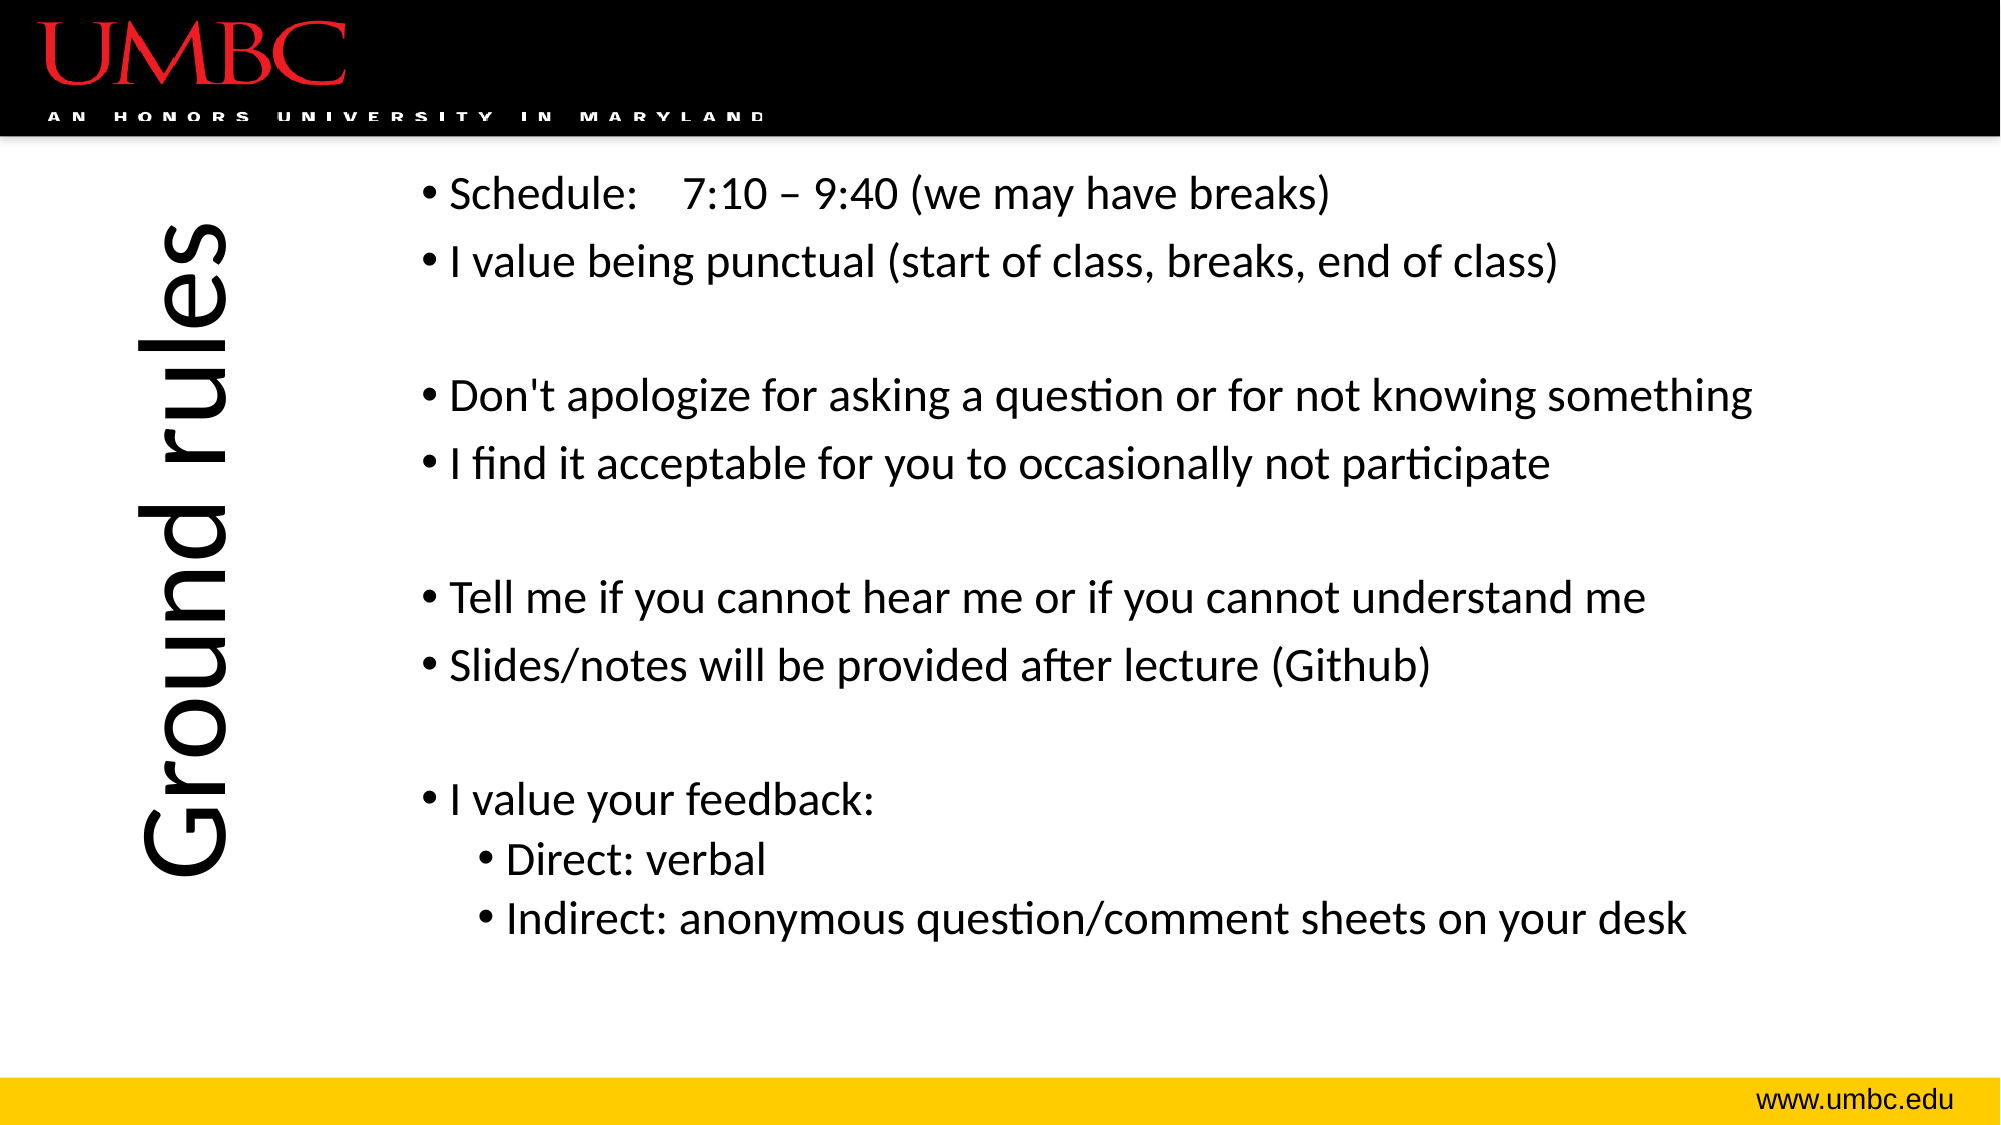

Schedule:    7:10 – 9:40 (we may have breaks)
I value being punctual (start of class, breaks, end of class)

Don't apologize for asking a question or for not knowing something
I find it acceptable for you to occasionally not participate

Tell me if you cannot hear me or if you cannot understand me
Slides/notes will be provided after lecture (Github)

I value your feedback:
Direct: verbal
Indirect: anonymous question/comment sheets on your desk

# Ground rules